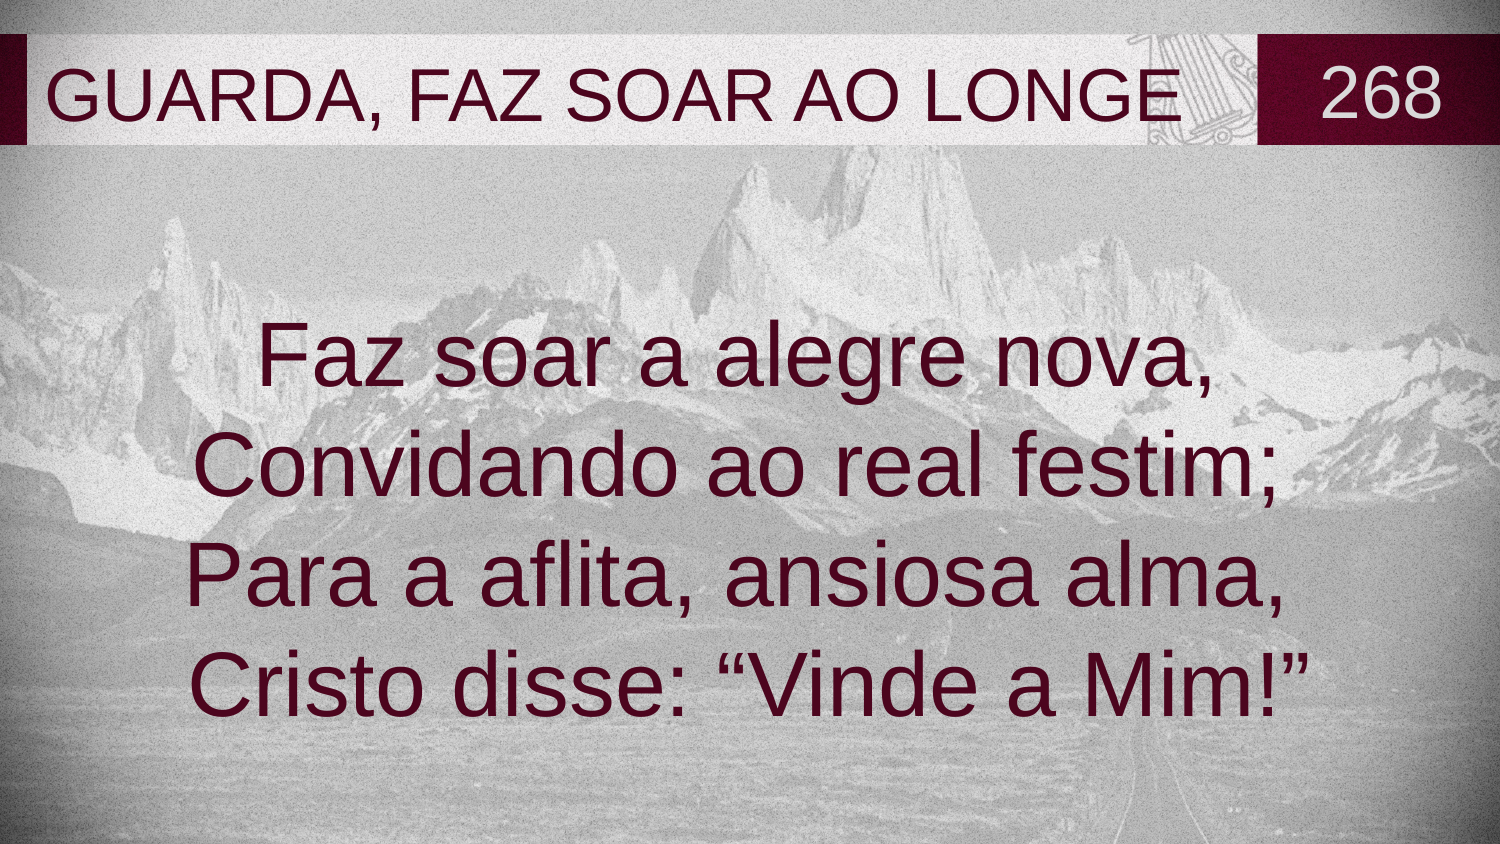

# GUARDA, FAZ SOAR AO LONGE
268
Faz soar a alegre nova,
Convidando ao real festim;
Para a aflita, ansiosa alma,
Cristo disse: “Vinde a Mim!”